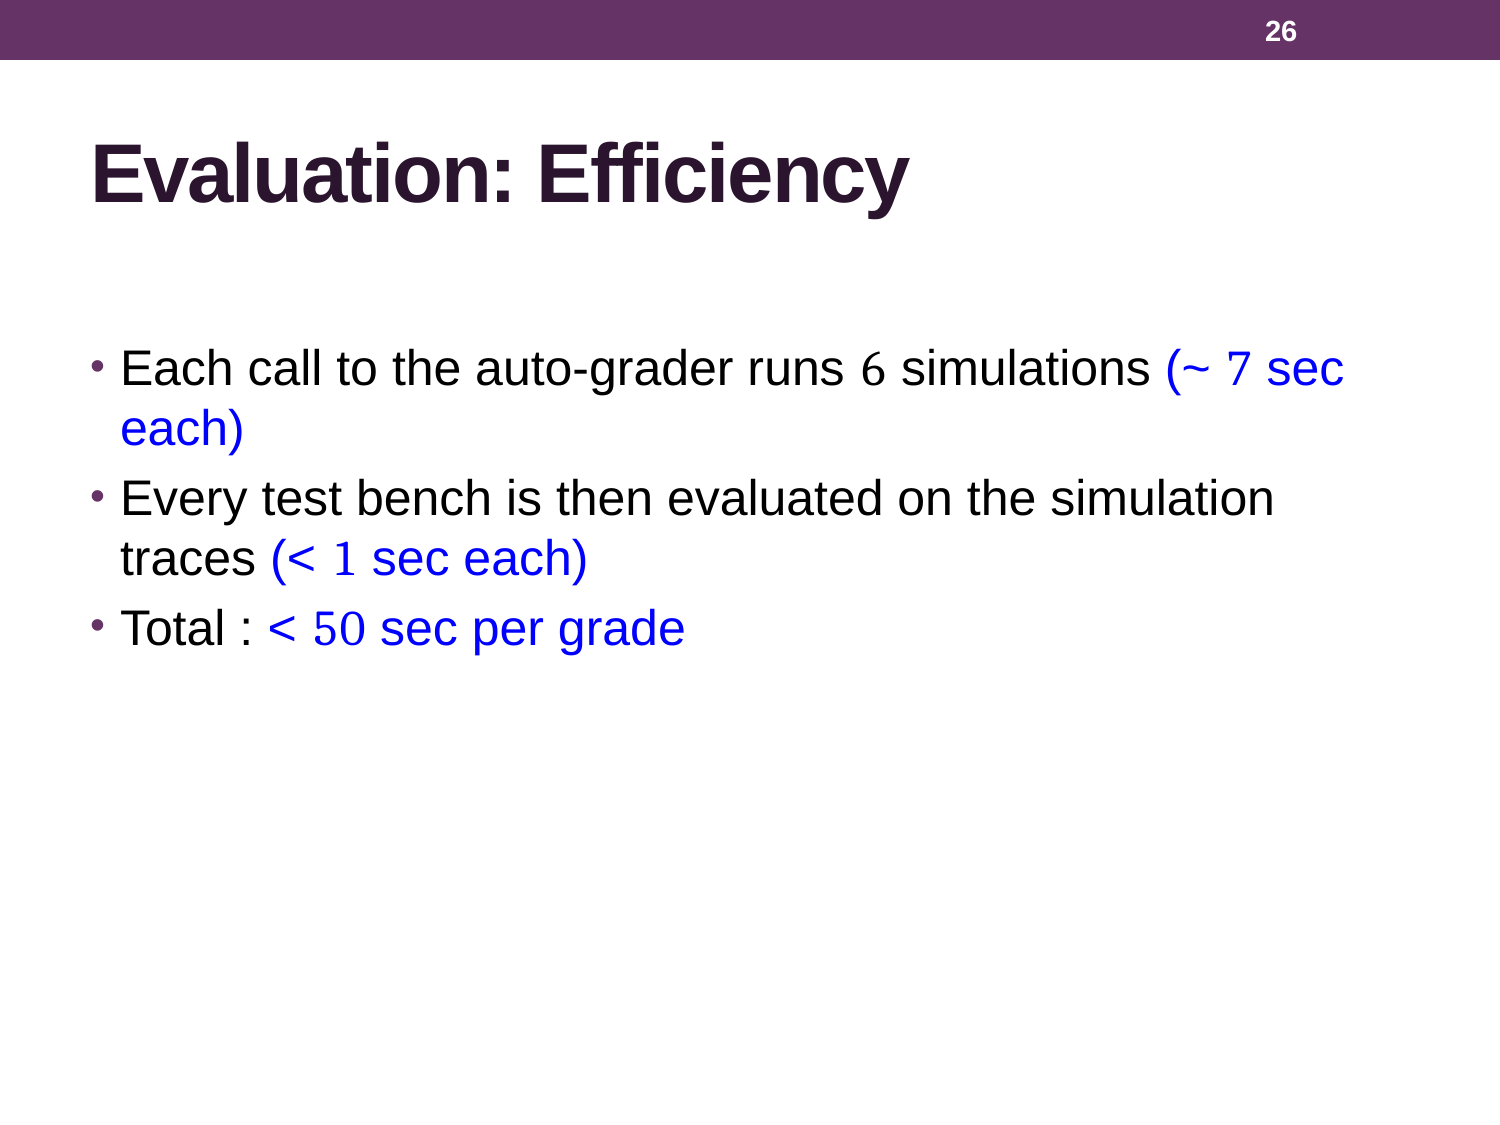

26
# Evaluation: Efficiency
Each call to the auto-grader runs 6 simulations (~ 7 sec each)
Every test bench is then evaluated on the simulation traces (< 1 sec each)
Total : < 50 sec per grade